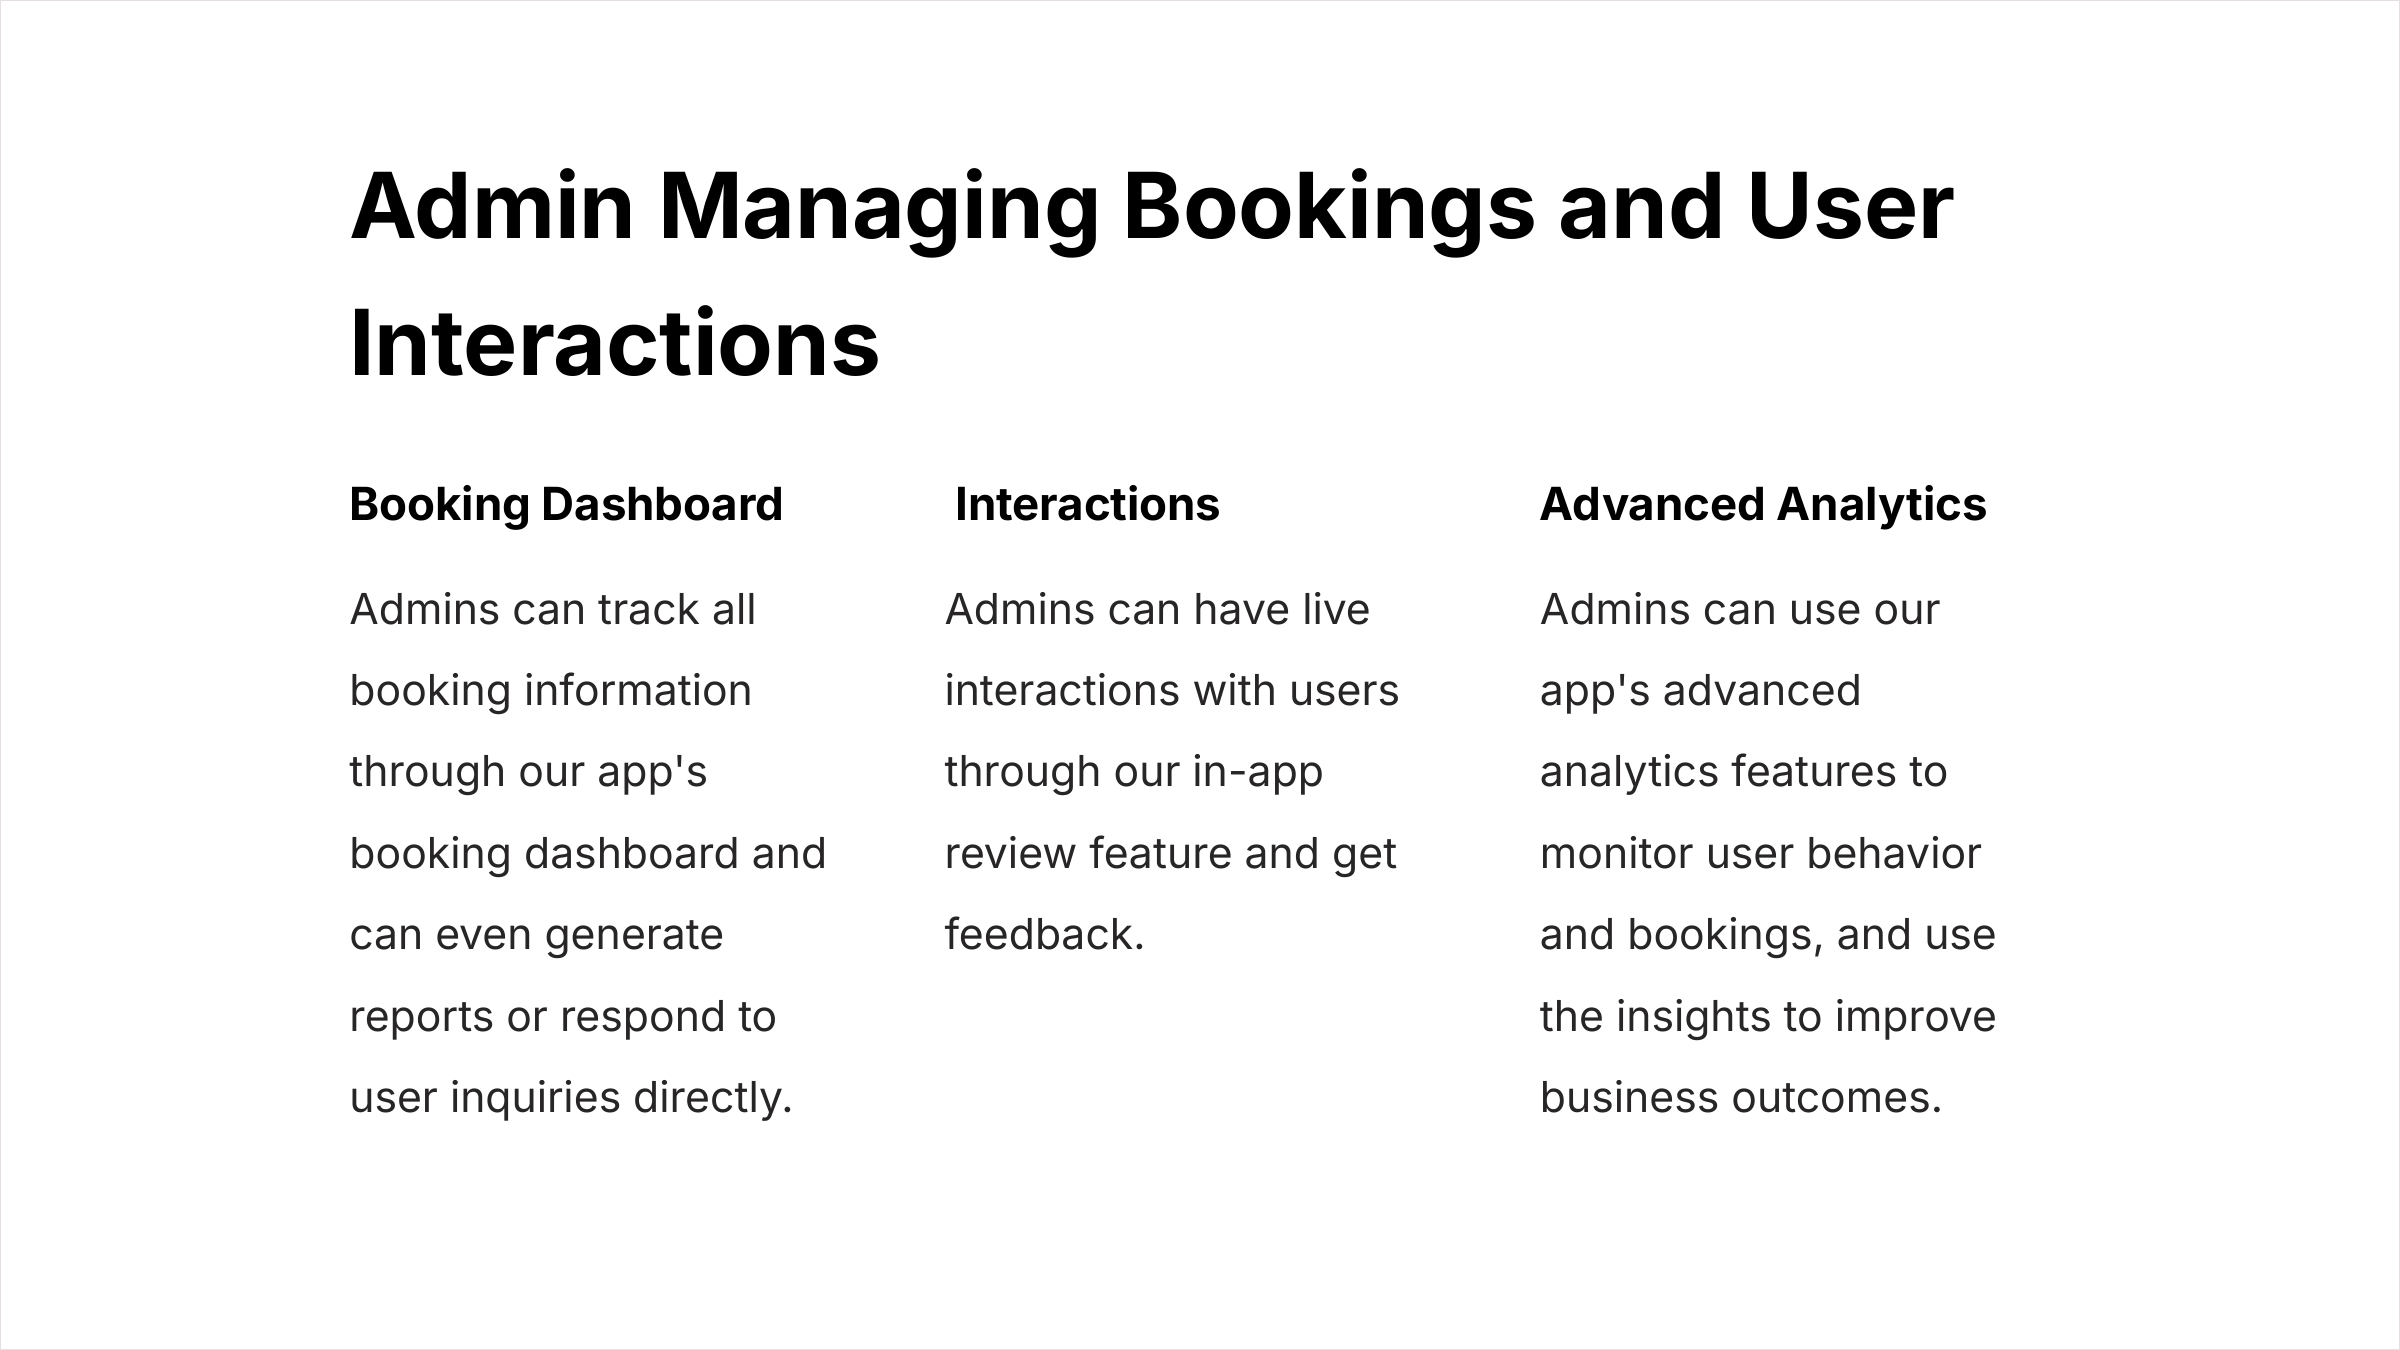

Admin Managing Bookings and User Interactions
Booking Dashboard
 Interactions
Advanced Analytics
Admins can use our app's advanced analytics features to monitor user behavior and bookings, and use the insights to improve business outcomes.
Admins can track all booking information through our app's booking dashboard and can even generate reports or respond to user inquiries directly.
Admins can have live interactions with users through our in-app review feature and get feedback.